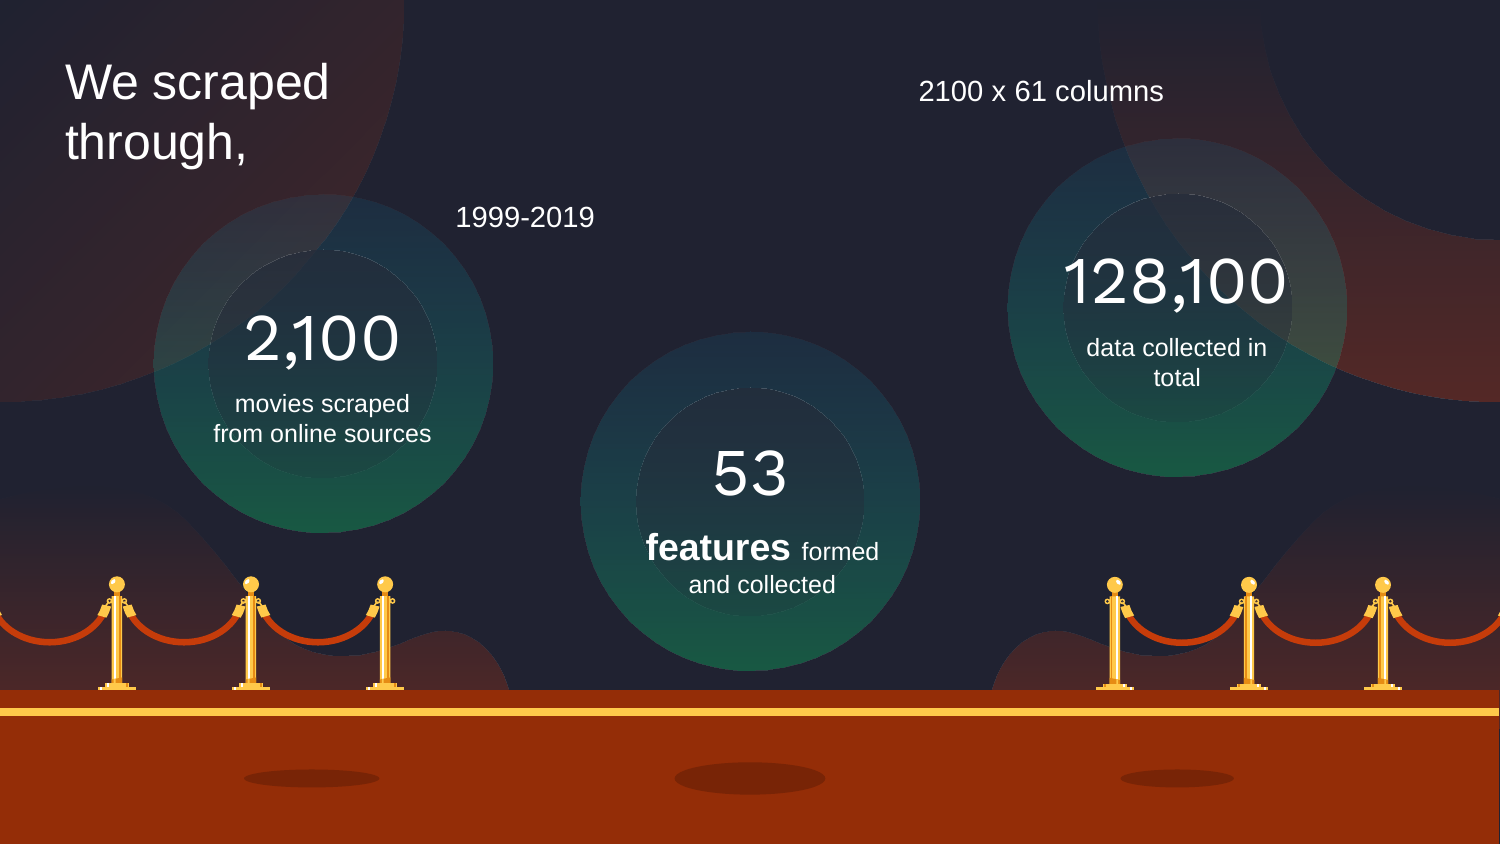

We scraped through,
2100 x 61 columns

1999-2019

128,100
# 2,100
data collected in total

movies scraped from online sources
53
features formed and collected